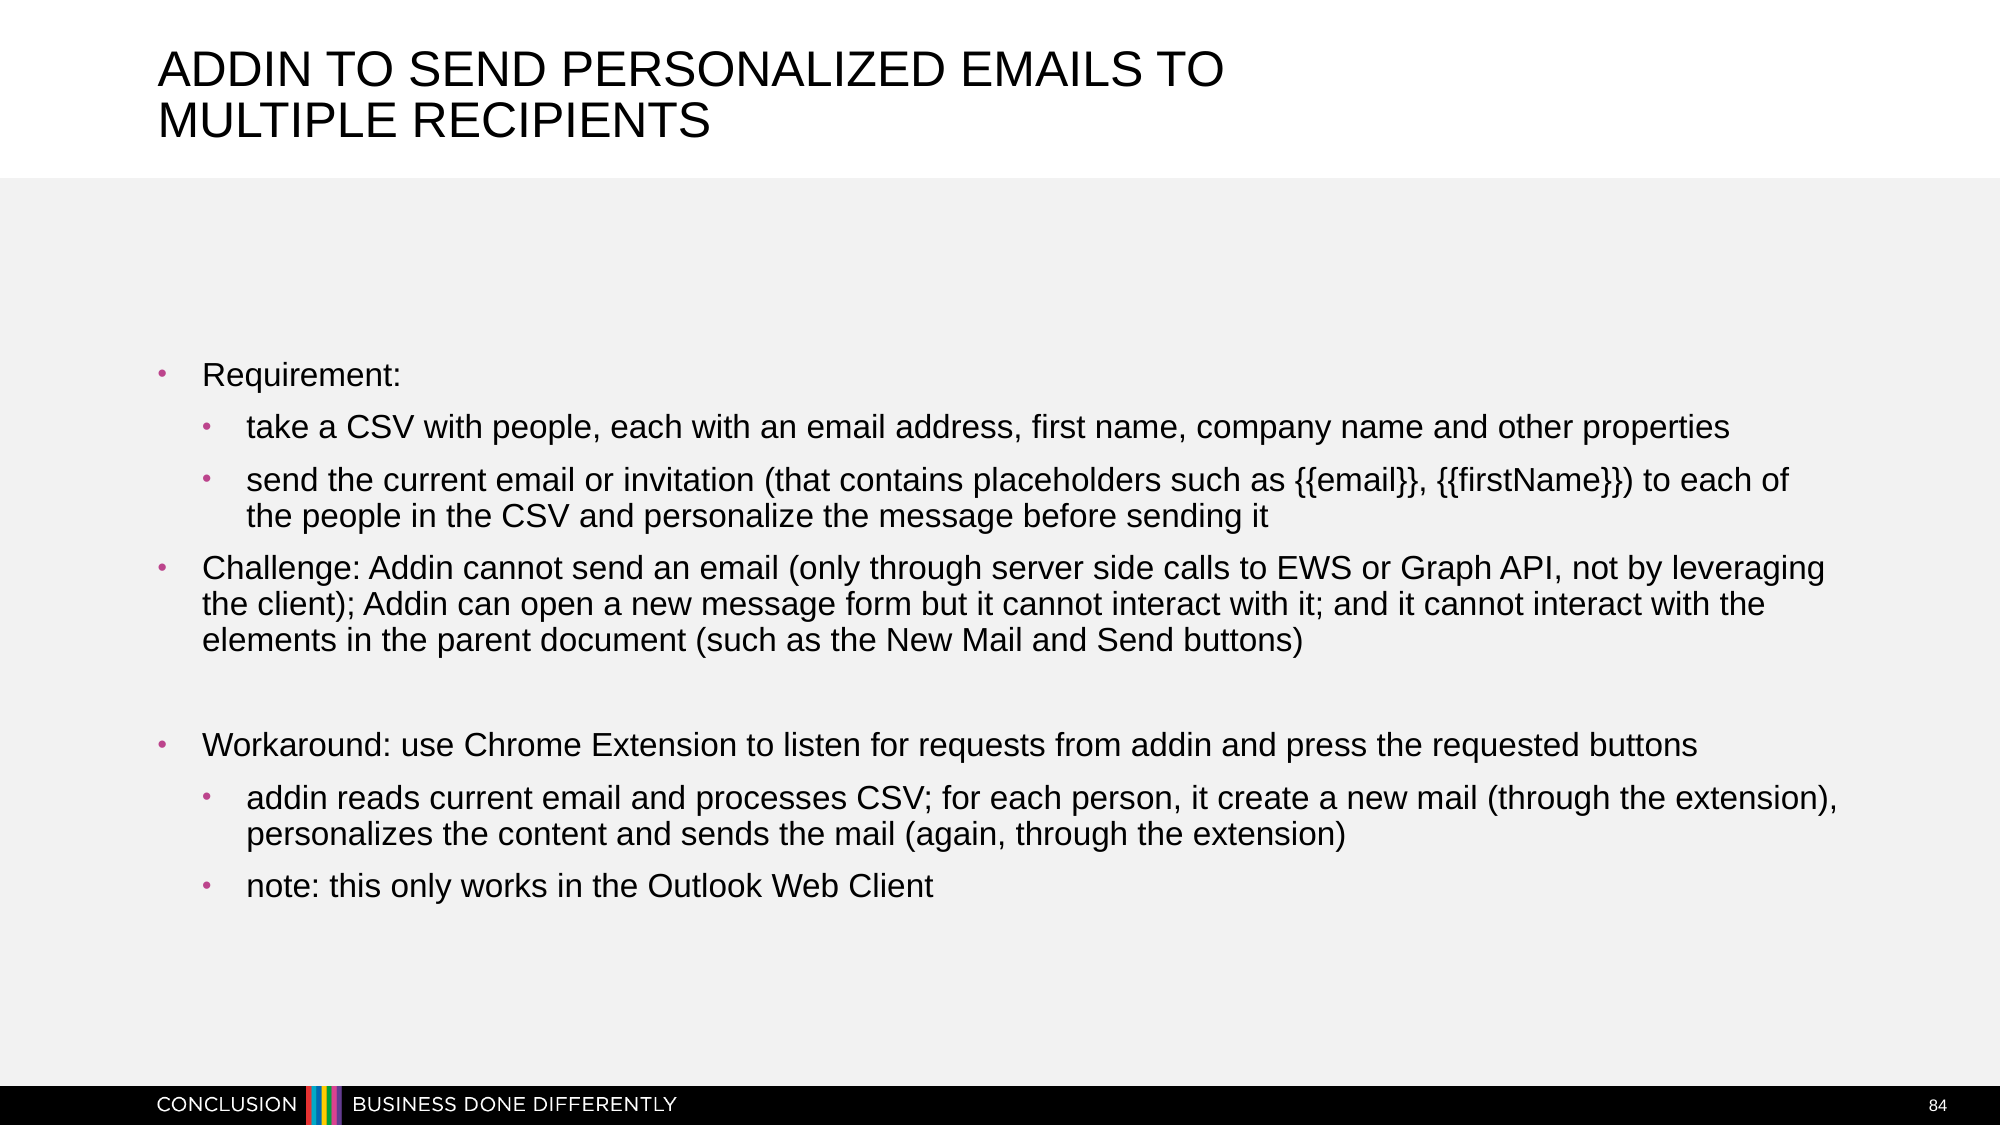

# Addin to send personalized emails to multiple recipients
Requirement:
take a CSV with people, each with an email address, first name, company name and other properties
send the current email or invitation (that contains placeholders such as {{email}}, {{firstName}}) to each of the people in the CSV and personalize the message before sending it
Challenge: Addin cannot send an email (only through server side calls to EWS or Graph API, not by leveraging the client); Addin can open a new message form but it cannot interact with it; and it cannot interact with the elements in the parent document (such as the New Mail and Send buttons)

Workaround: use Chrome Extension to listen for requests from addin and press the requested buttons
addin reads current email and processes CSV; for each person, it create a new mail (through the extension), personalizes the content and sends the mail (again, through the extension)
note: this only works in the Outlook Web Client

84